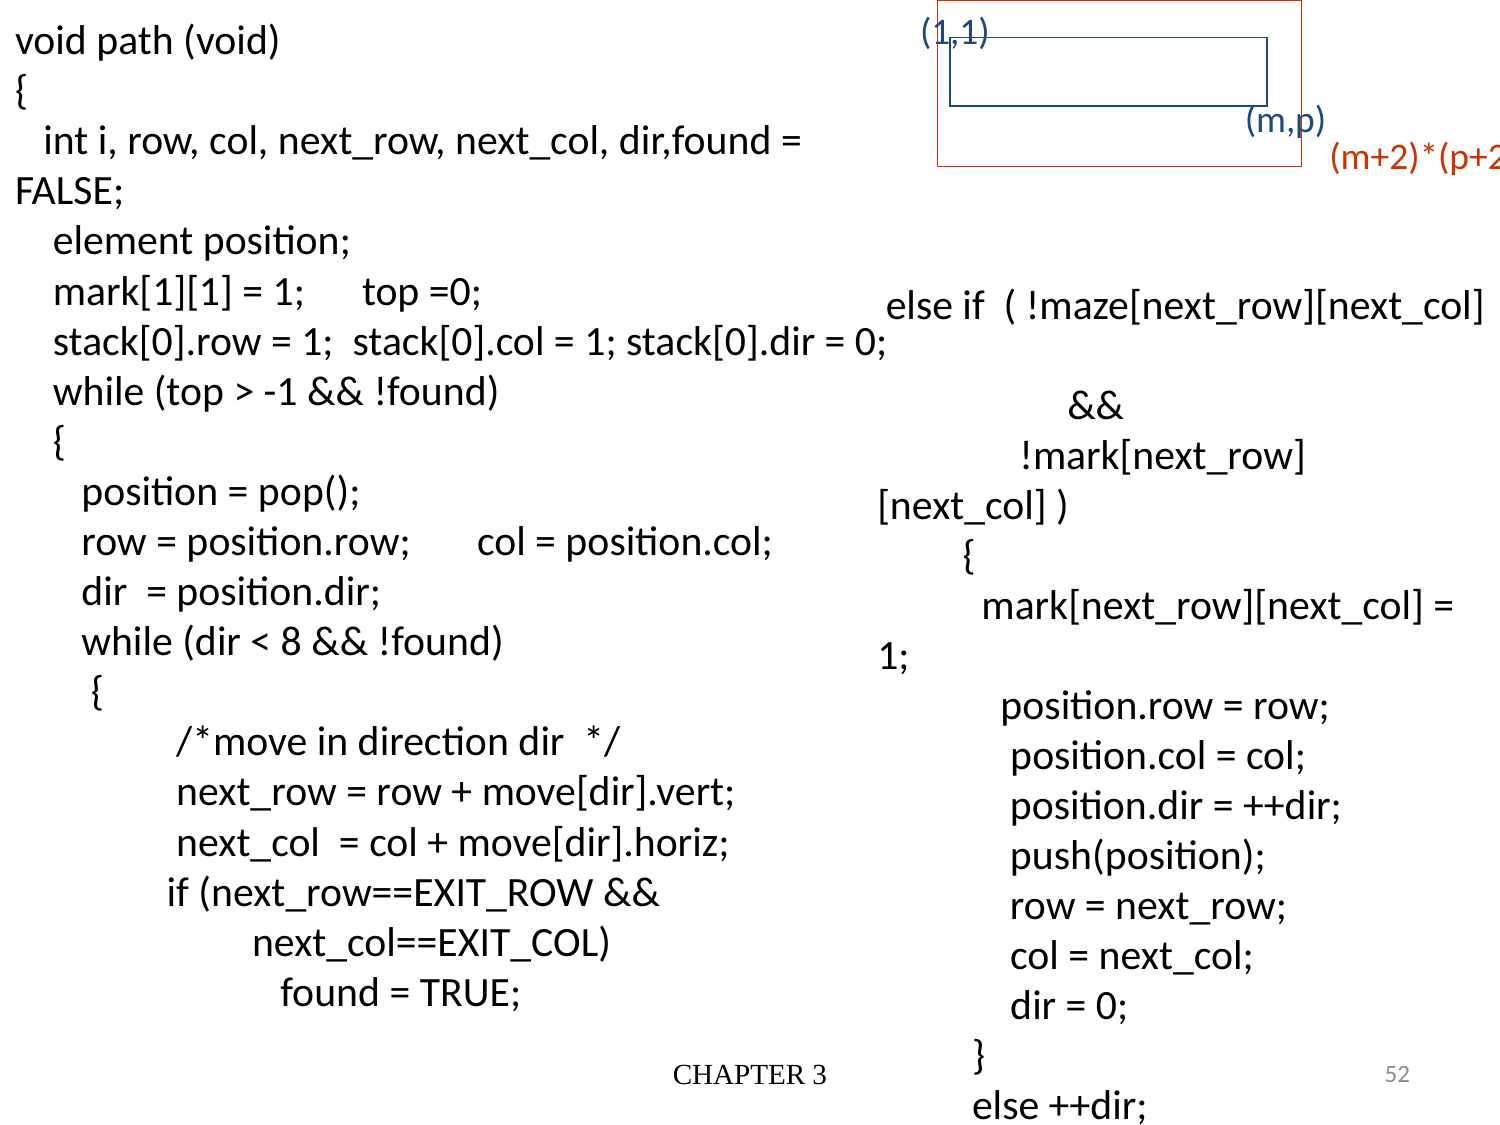

# void path (void) { int i, row, col, next_row, next_col, dir,found = FALSE; element position; mark[1][1] = 1;      top =0; stack[0].row = 1;  stack[0].col = 1; stack[0].dir = 0; while (top > -1 && !found) { position = pop(); row = position.row;       col = position.col; dir  = position.dir; while (dir < 8 && !found) { /*move in direction dir  */ next_row = row + move[dir].vert; next_col  = col + move[dir].horiz; if (next_row==EXIT_ROW && next_col==EXIT_COL) found = TRUE;
(1,1)

(m,p)
(m+2)*(p+2)
 else if  ( !maze[next_row][next_col]
                    &&
               !mark[next_row][next_col] )
         {
           mark[next_row][next_col] = 1;
             position.row = row;
              position.col = col;
              position.dir = ++dir;
              push(position);
              row = next_row;
              col = next_col;
              dir = 0;
          }
          else ++dir;
       }
   }
CHAPTER 3
52